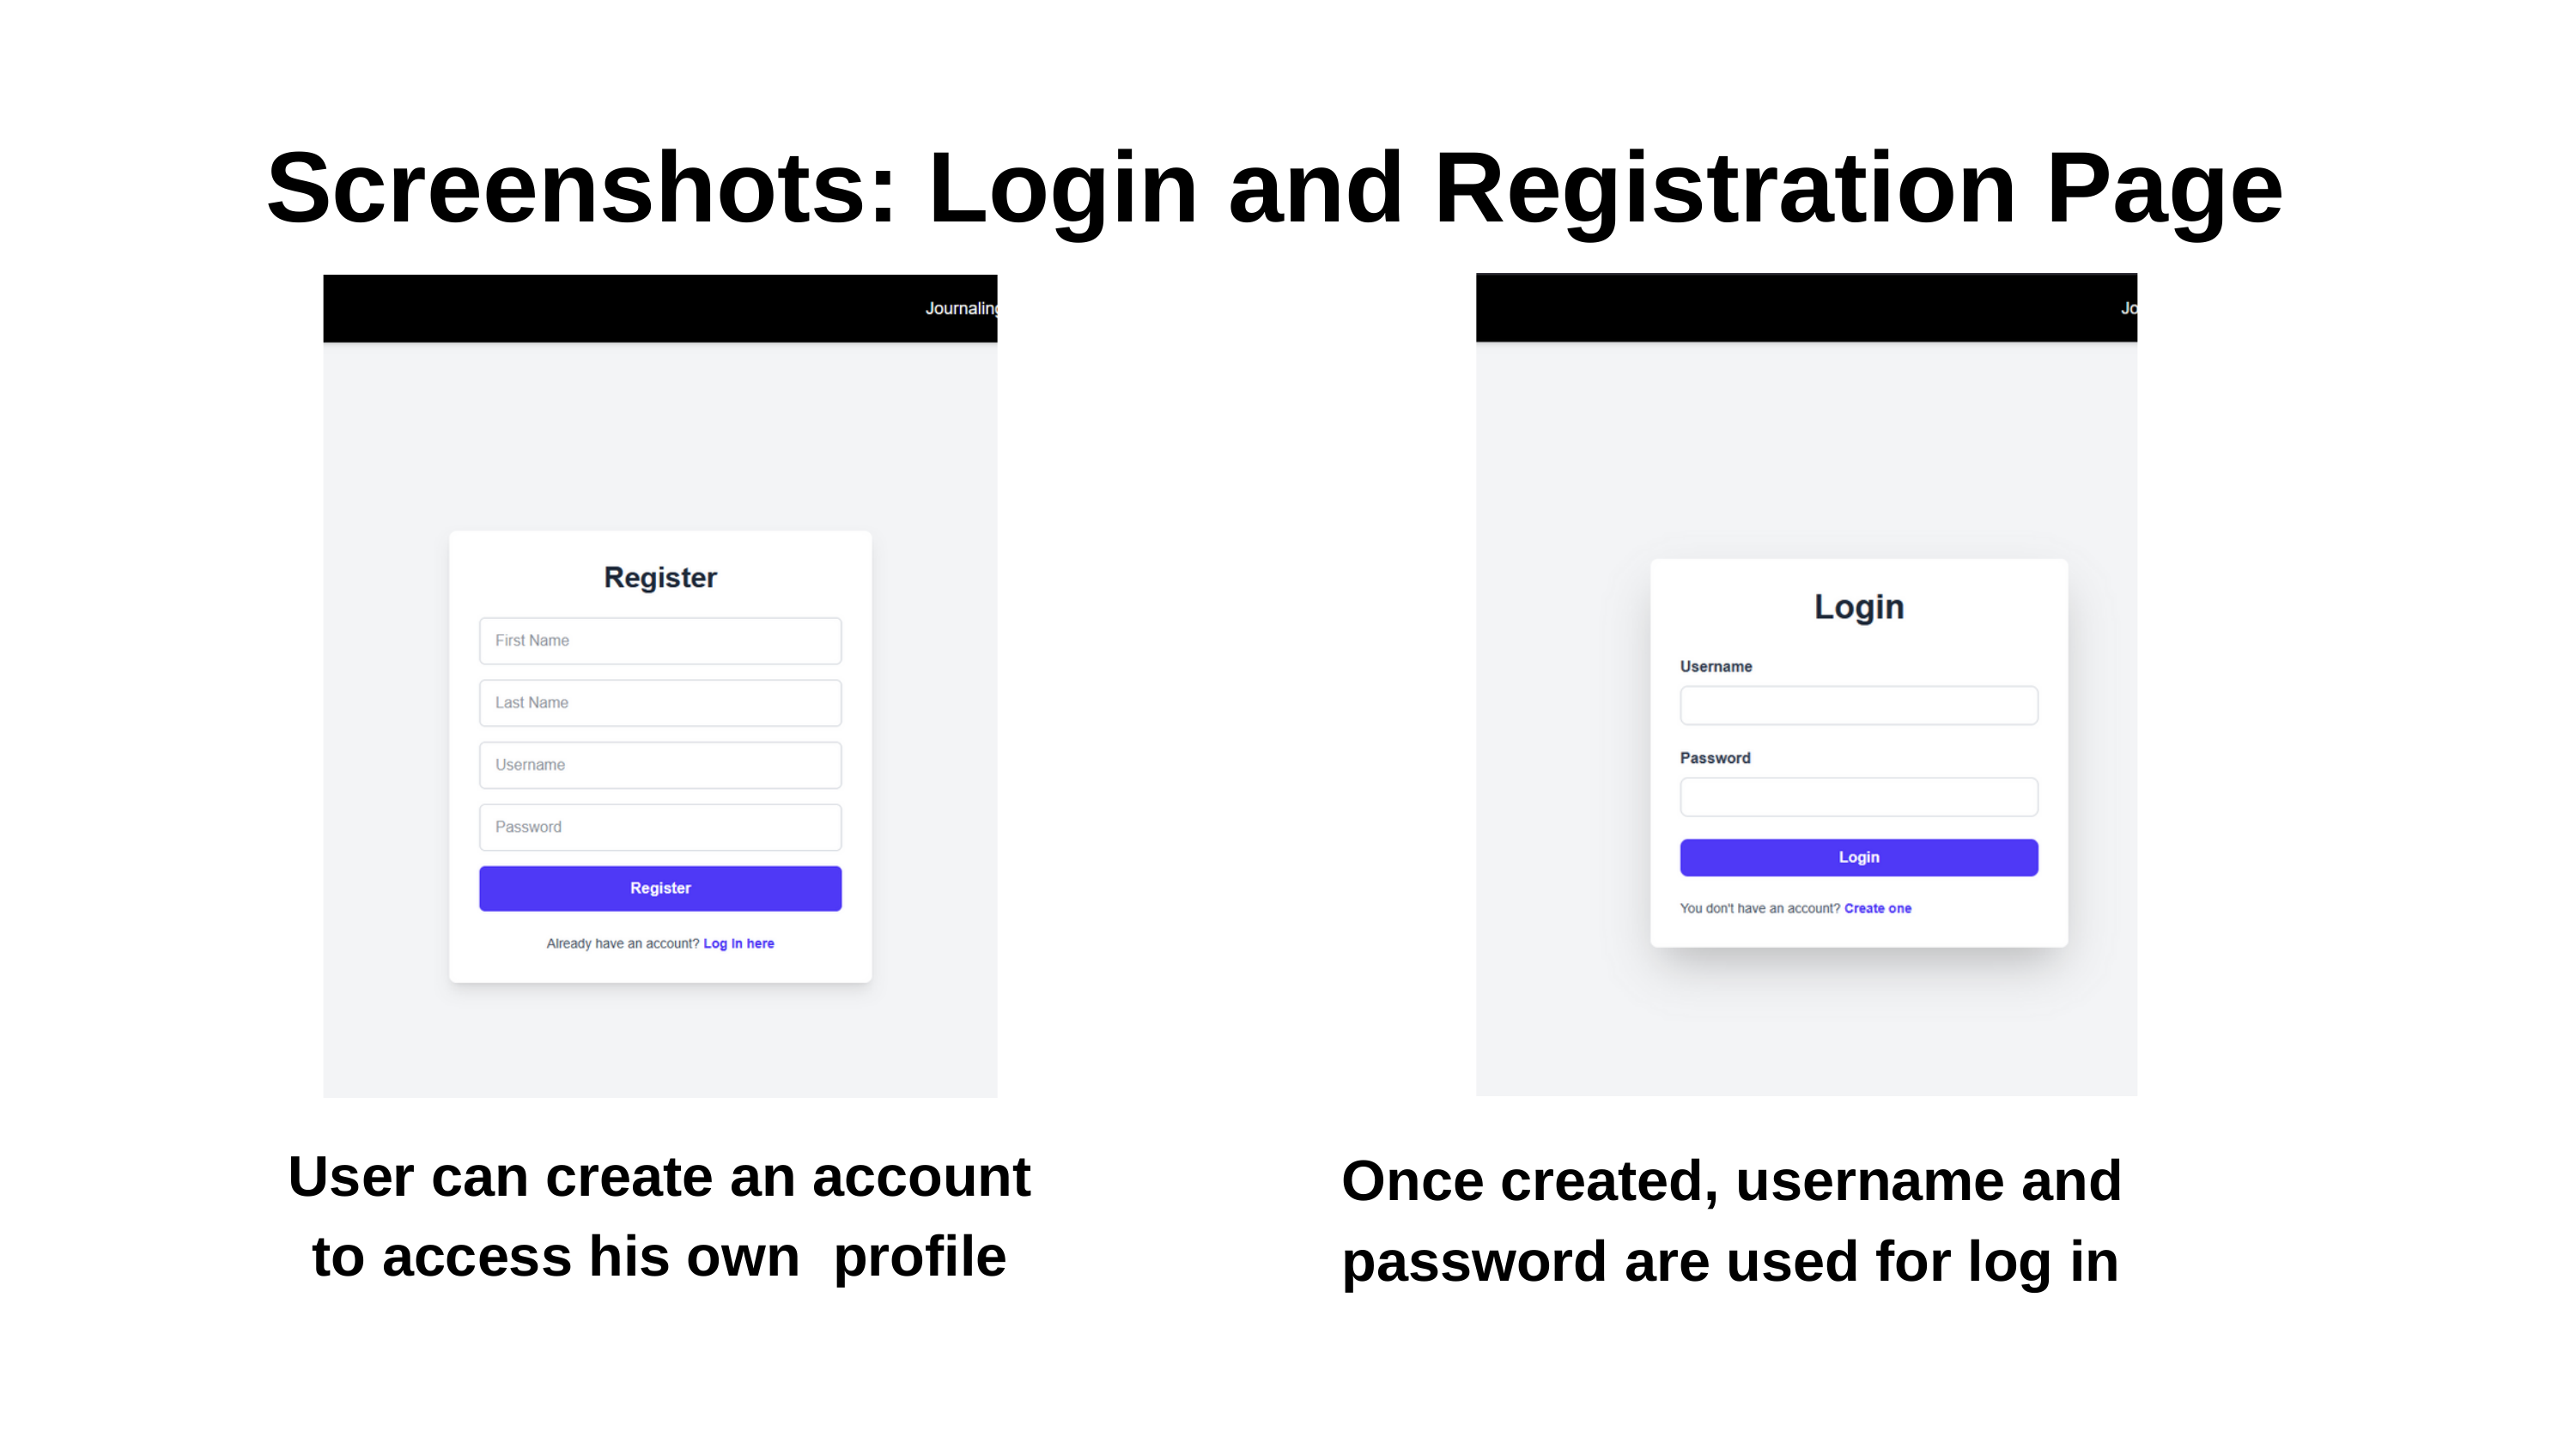

Screenshots: Login and Registration Page

User can create an account to access his own  profile
Once created, username and password are used for log in